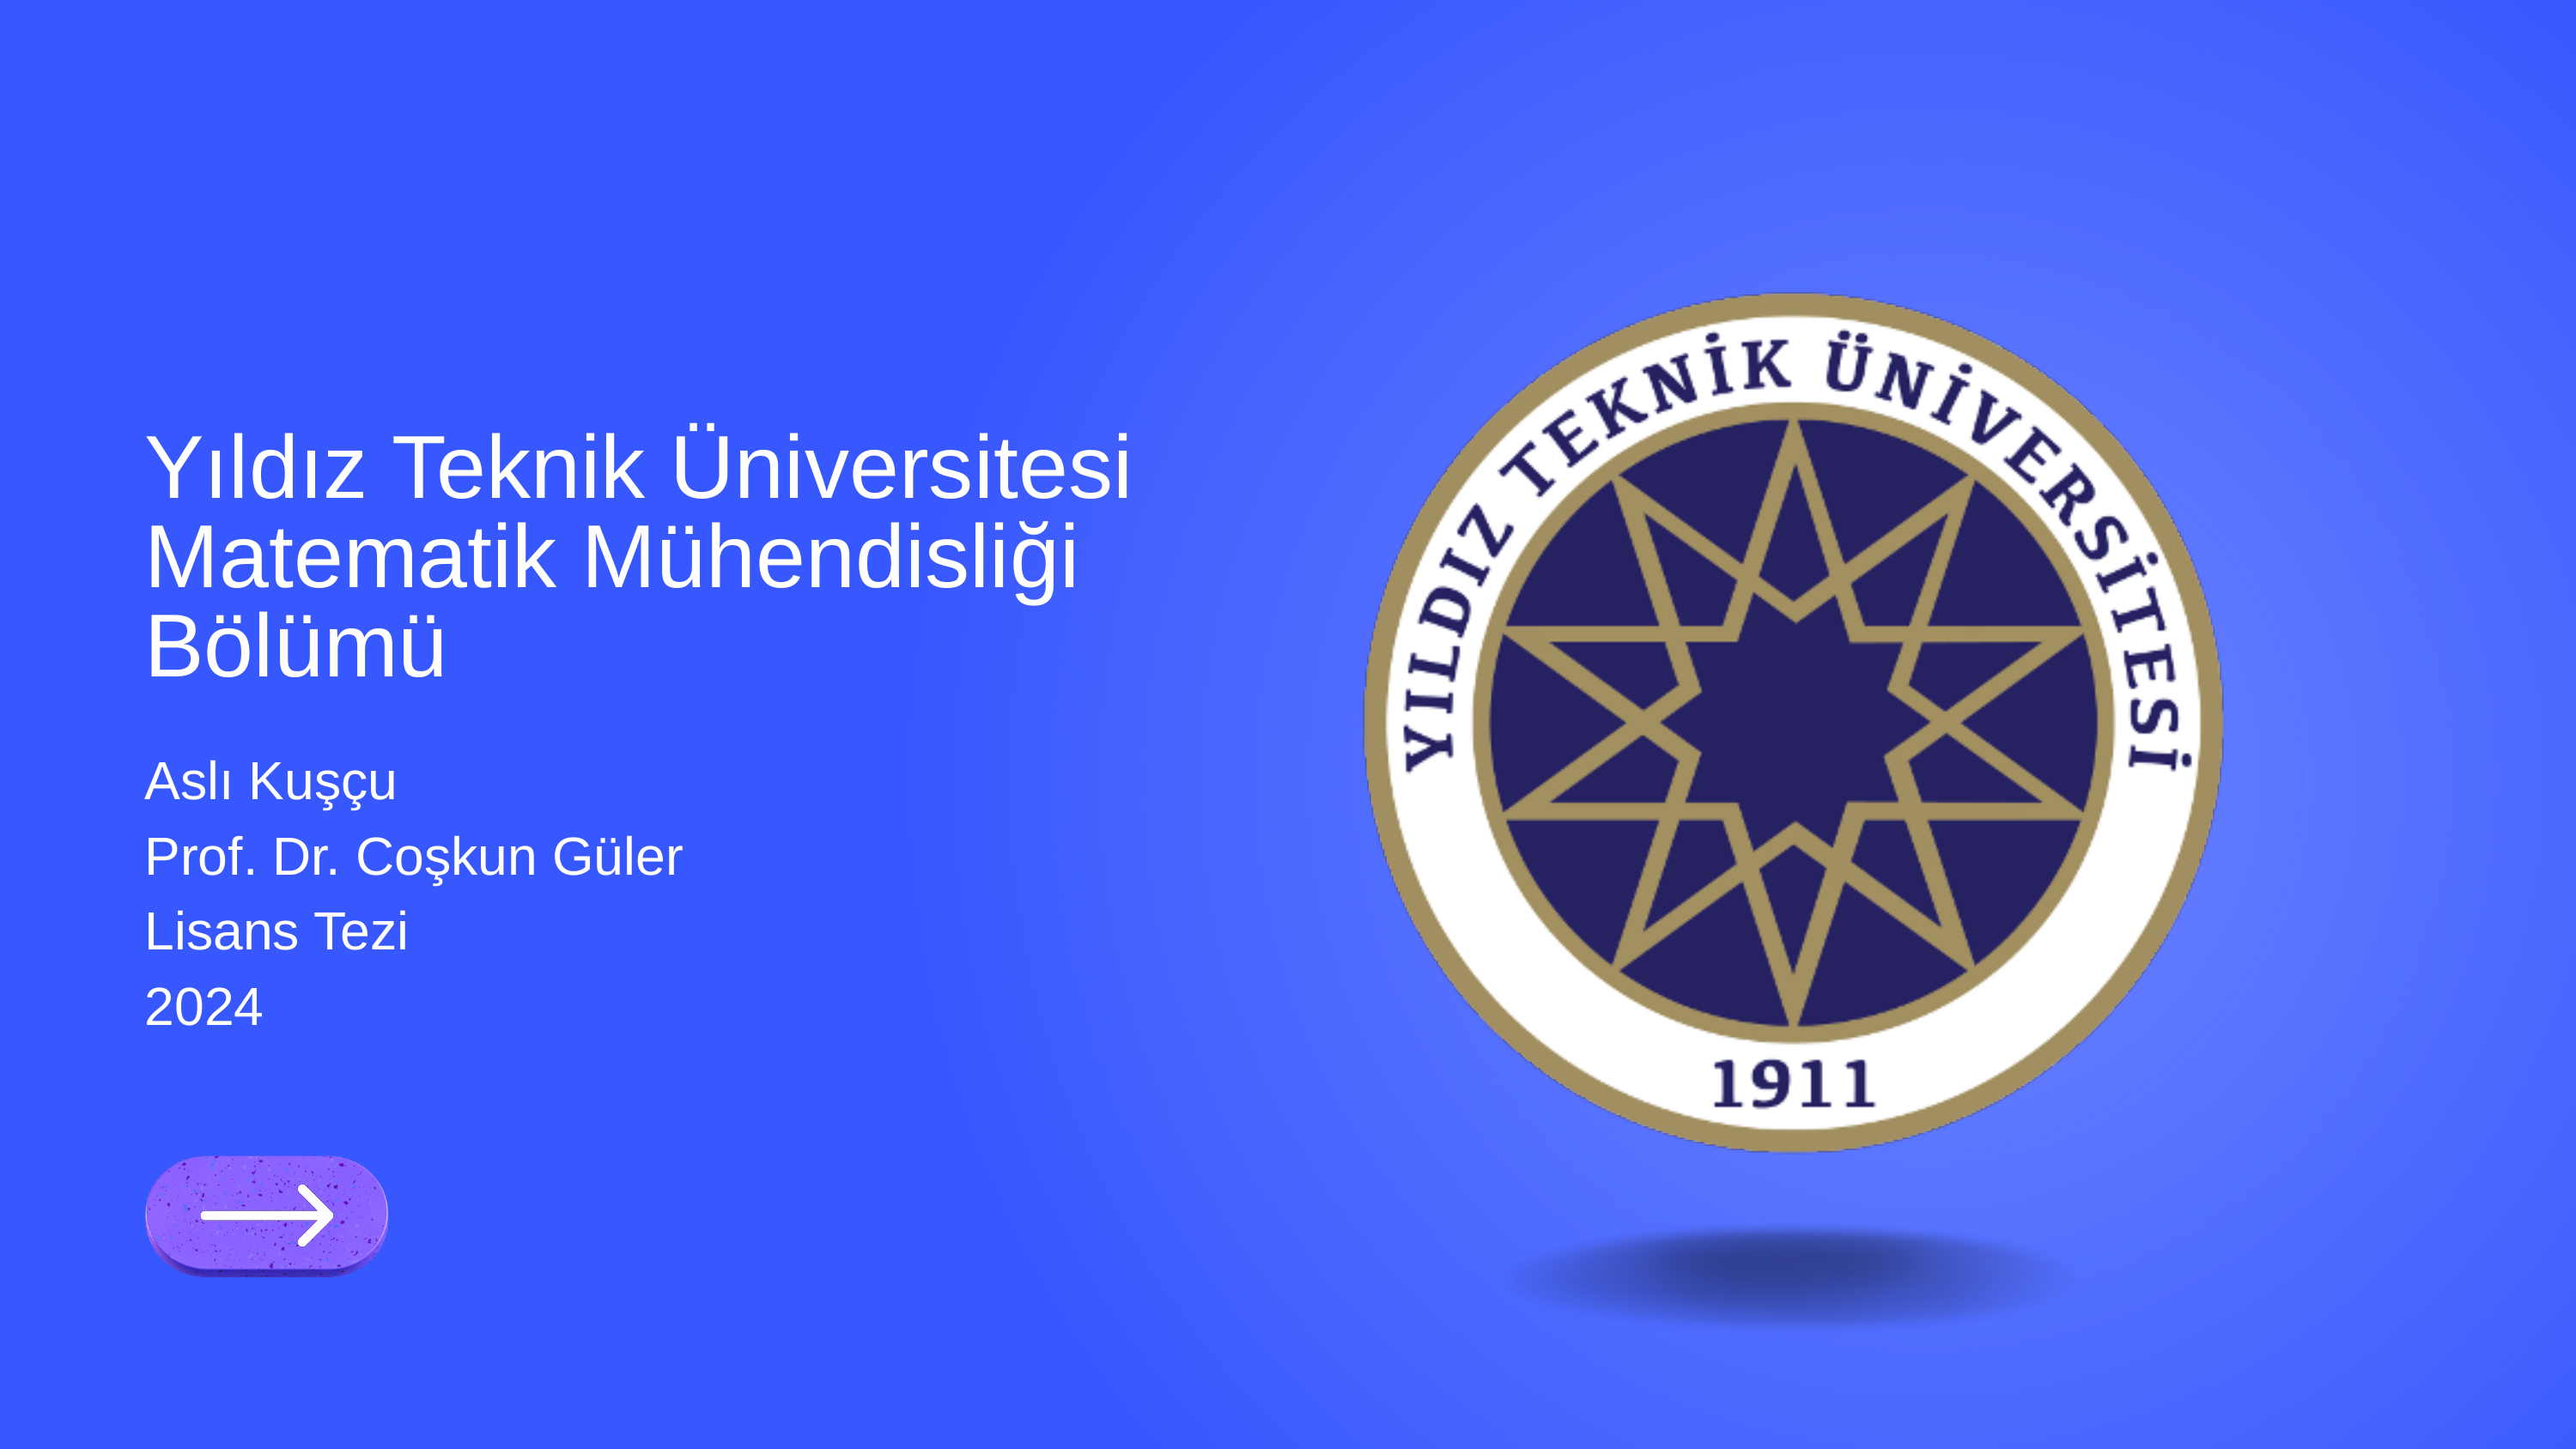

Yıldız Teknik Üniversitesi Matematik Mühendisliği Bölümü
Aslı Kuşçu
Prof. Dr. Coşkun Güler
Lisans Tezi
2024